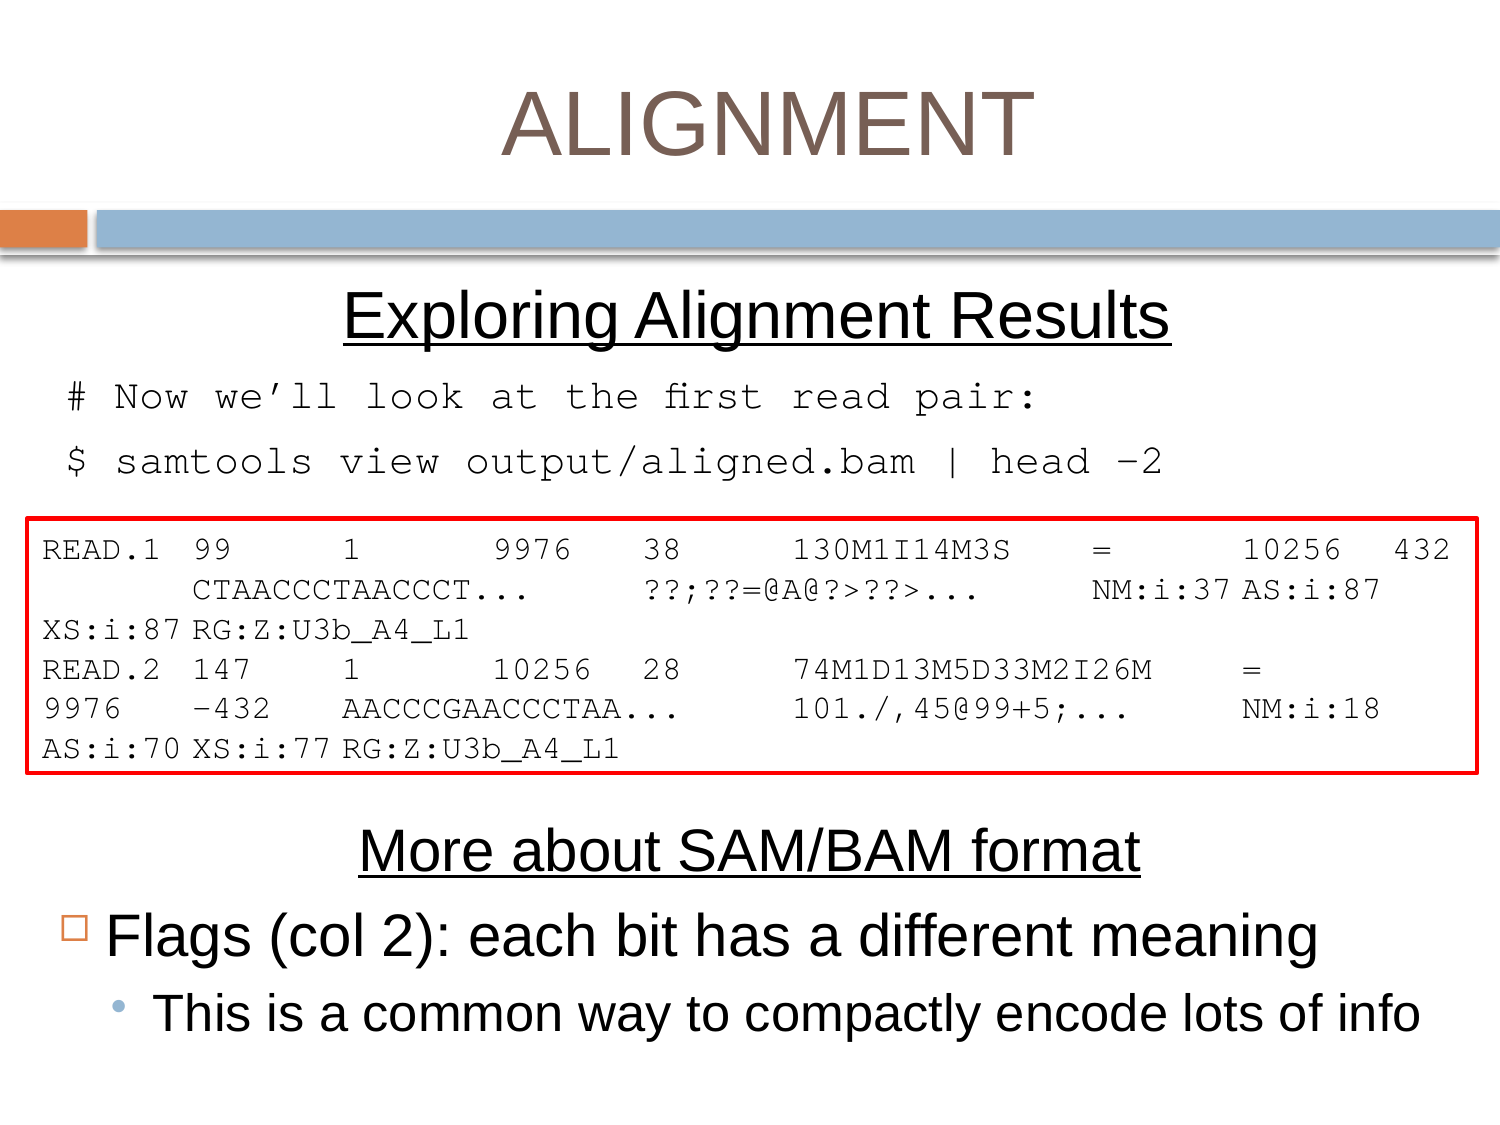

# ALIGNMENT
Exploring Alignment Results
# Now we’ll look at the first read pair:
$ samtools view output/aligned.bam | head -2
READ.1	99	1	9976	38	130M1I14M3S	=	10256	432	CTAACCCTAACCCT...	??;??=@A@?>??>...	NM:i:37	AS:i:87	XS:i:87	RG:Z:U3b_A4_L1
READ.2	147	1	10256	28	74M1D13M5D33M2I26M	=	9976	-432	AACCCGAACCCTAA...	101./,45@99+5;...	NM:i:18	AS:i:70	XS:i:77	RG:Z:U3b_A4_L1
More about SAM/BAM format
Flags (col 2): each bit has a different meaning
This is a common way to compactly encode lots of info